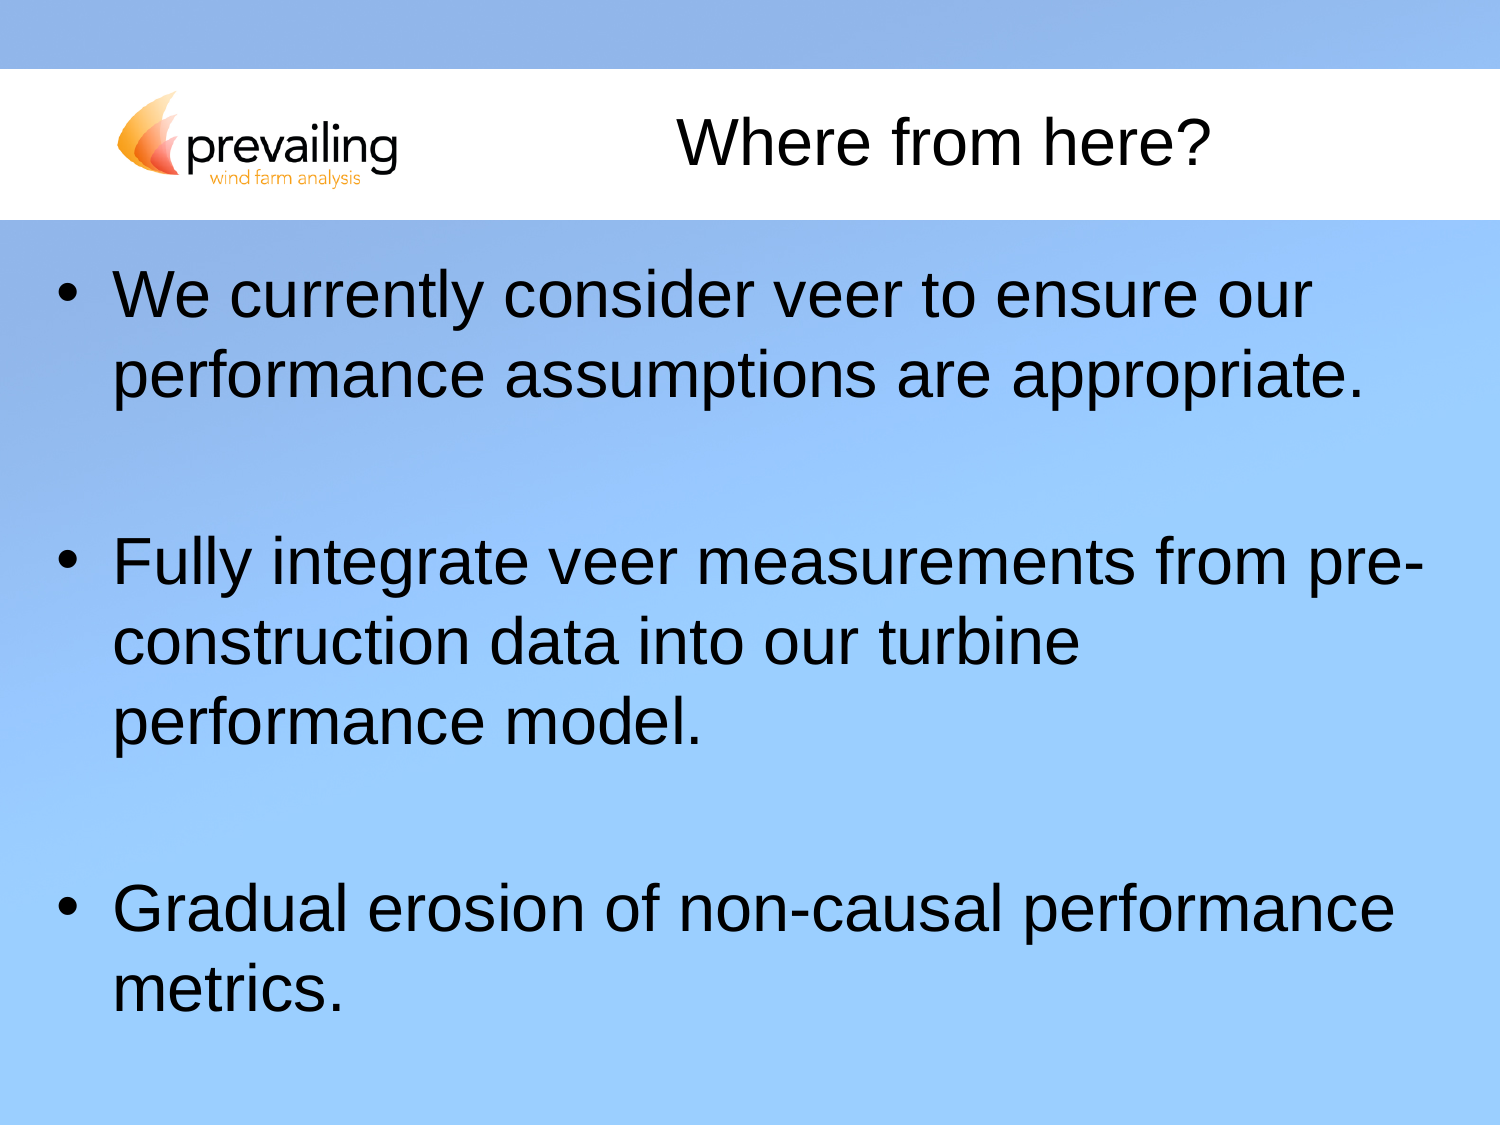

# Where from here?
We currently consider veer to ensure our performance assumptions are appropriate.

Fully integrate veer measurements from pre-construction data into our turbine performance model.

Gradual erosion of non-causal performance metrics.